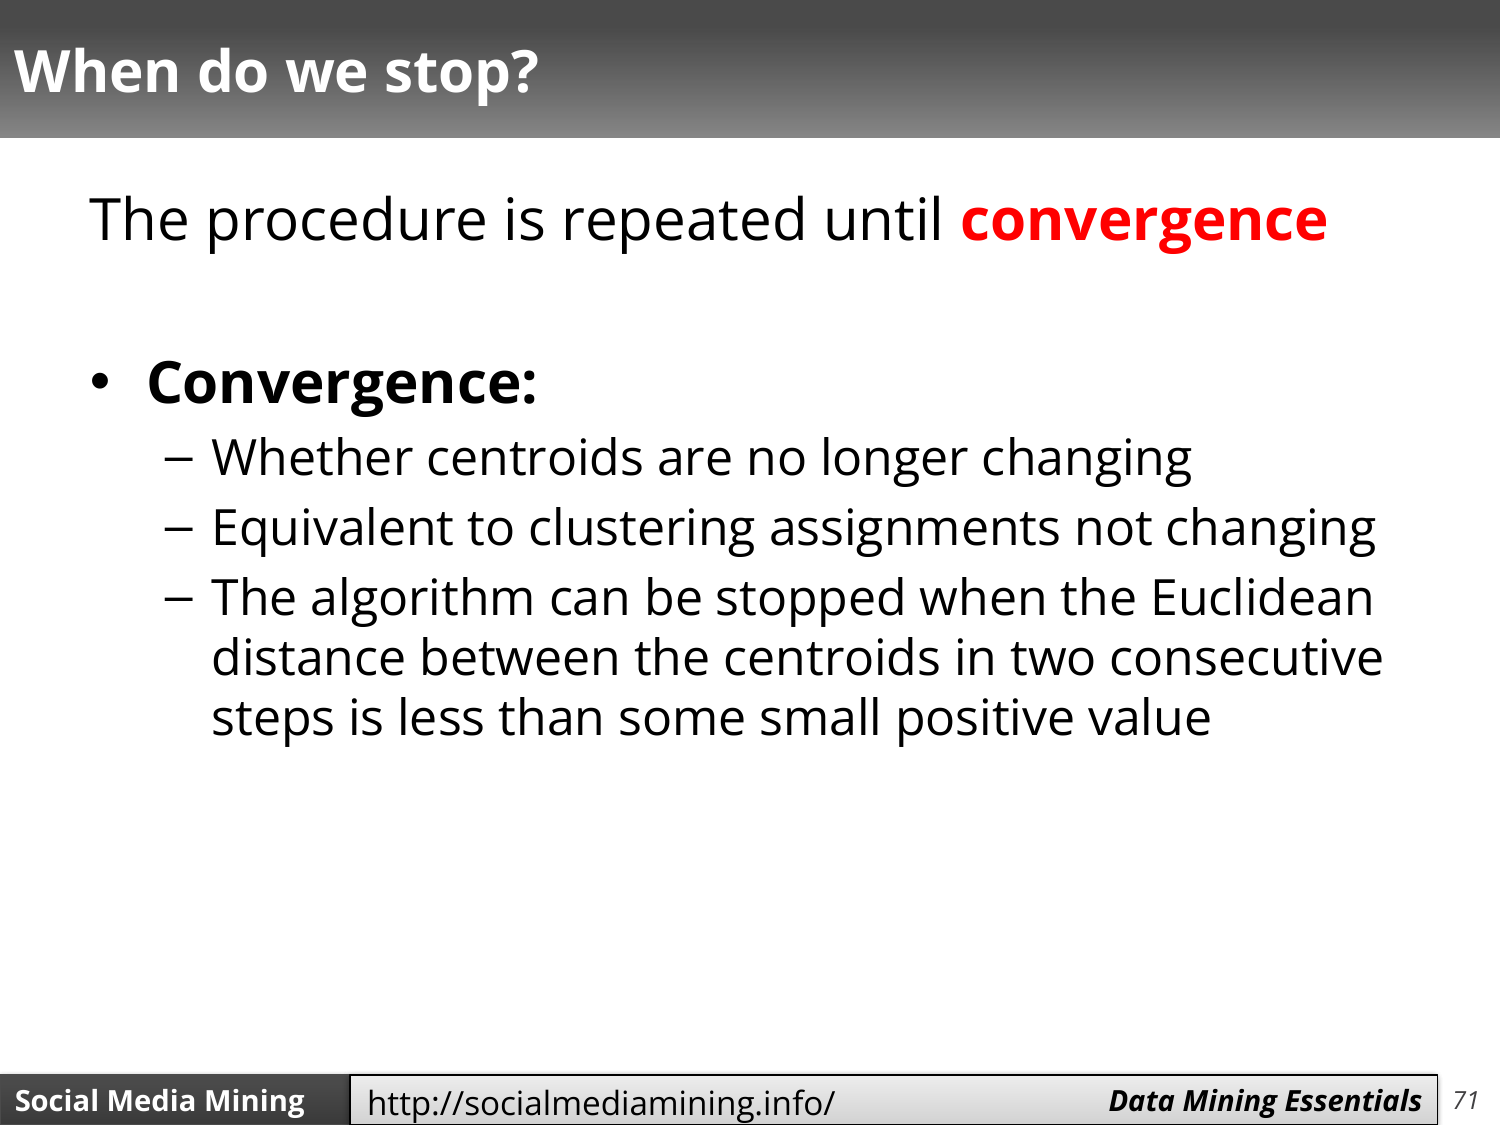

# When do we stop?
The procedure is repeated until convergence

Convergence:
Whether centroids are no longer changing
Equivalent to clustering assignments not changing
The algorithm can be stopped when the Euclidean distance between the centroids in two consecutive steps is less than some small positive value